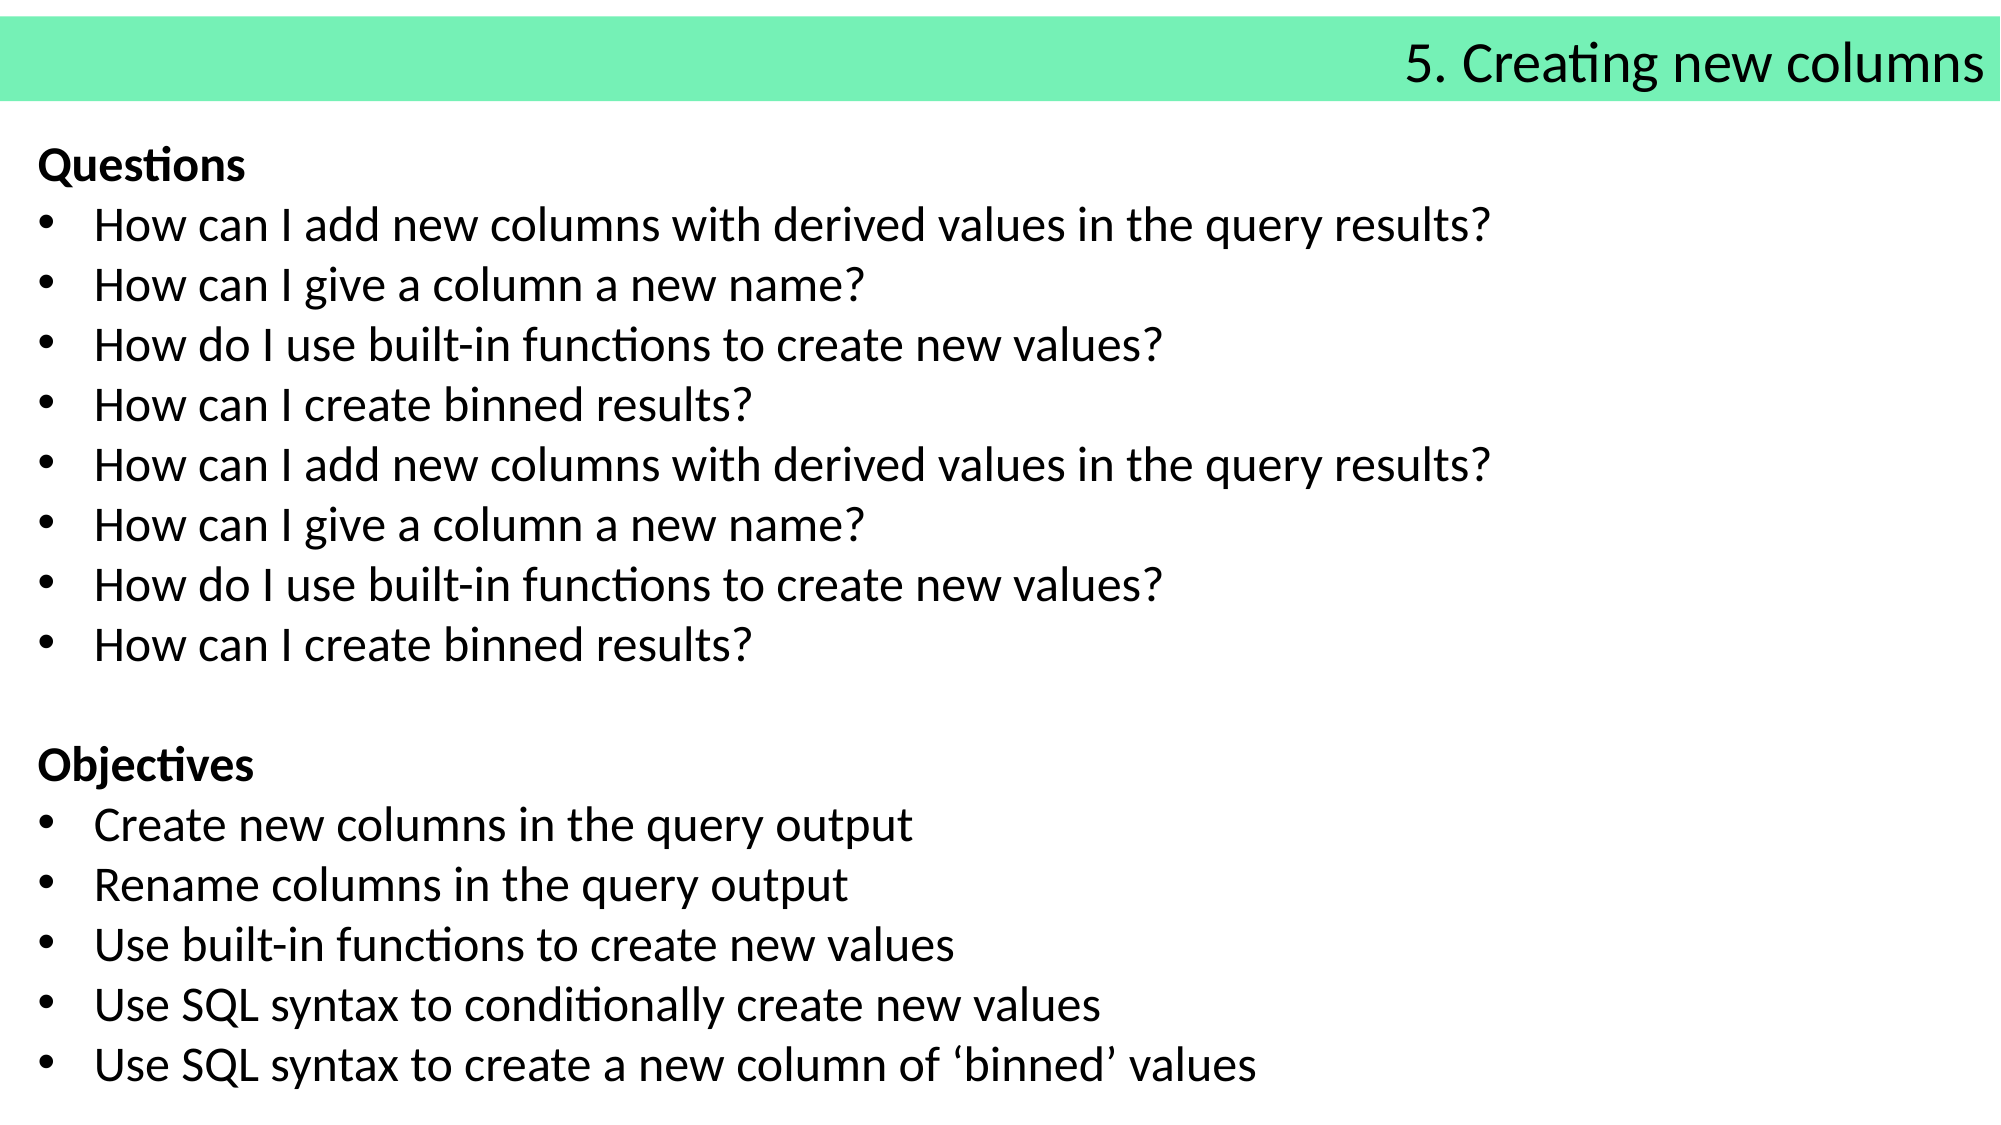

5. Creating new columns
Questions
How can I add new columns with derived values in the query results?
How can I give a column a new name?
How do I use built-in functions to create new values?
How can I create binned results?
How can I add new columns with derived values in the query results?
How can I give a column a new name?
How do I use built-in functions to create new values?
How can I create binned results?

Objectives
Create new columns in the query output
Rename columns in the query output
Use built-in functions to create new values
Use SQL syntax to conditionally create new values
Use SQL syntax to create a new column of ‘binned’ values